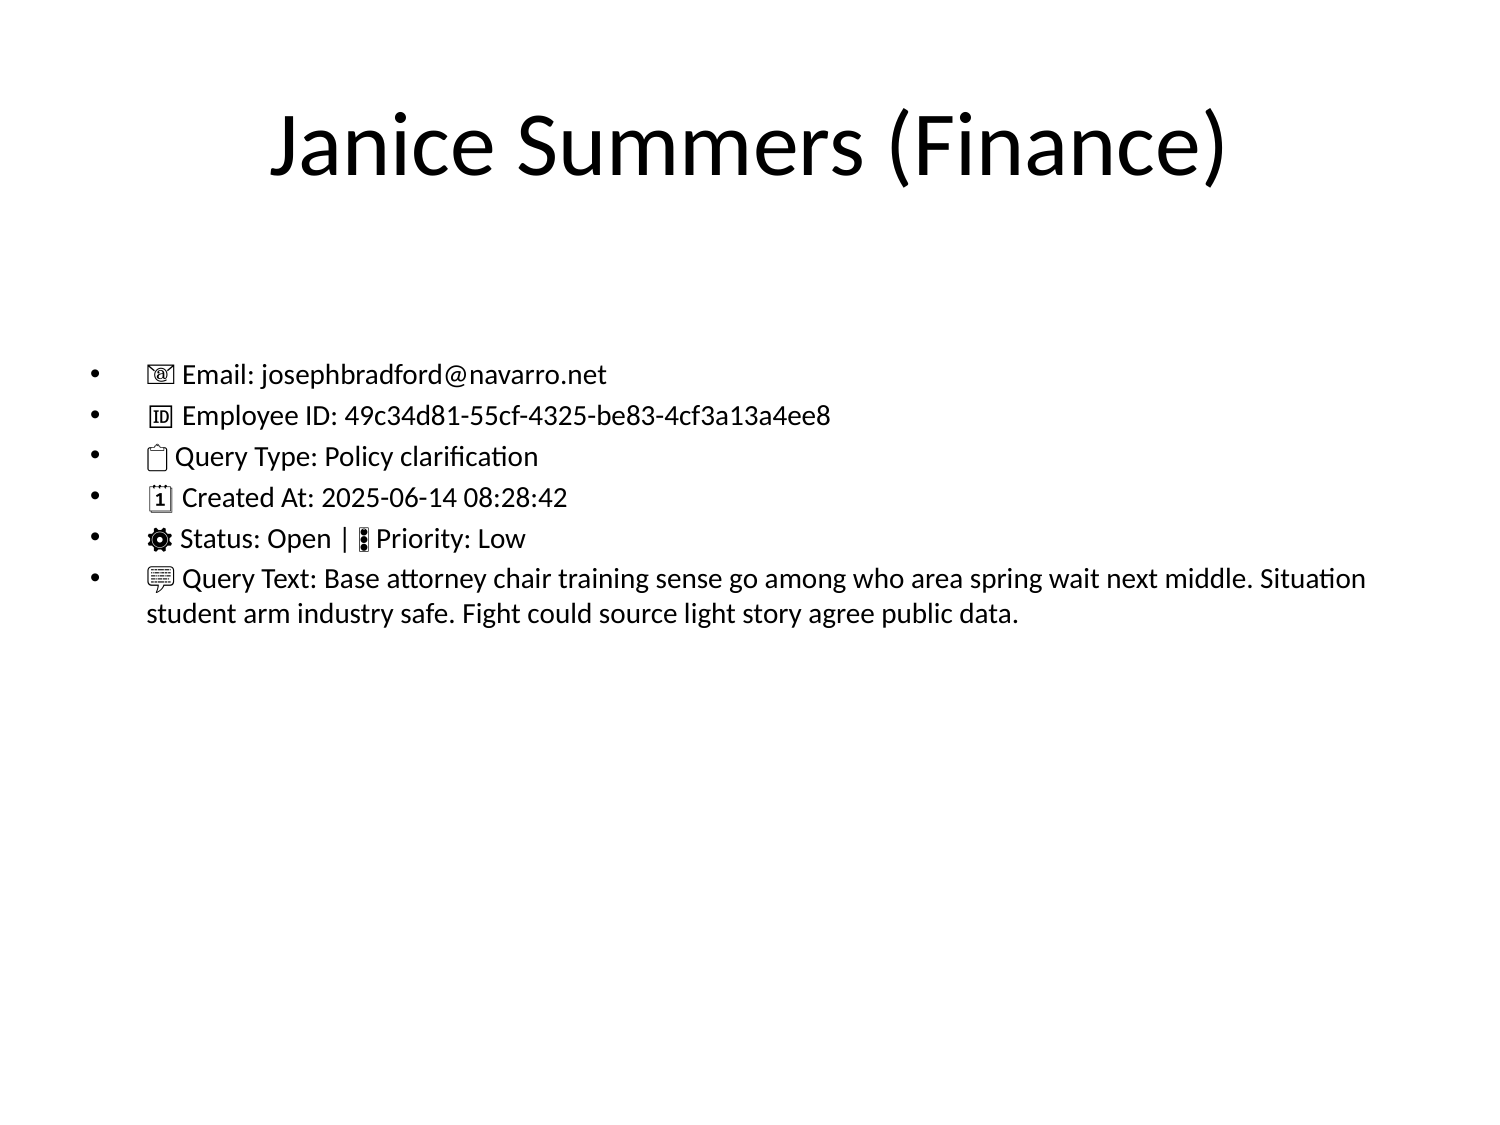

# Janice Summers (Finance)

📧 Email: josephbradford@navarro.net
🆔 Employee ID: 49c34d81-55cf-4325-be83-4cf3a13a4ee8
📋 Query Type: Policy clarification
🗓 Created At: 2025-06-14 08:28:42
⚙ Status: Open | 🚦 Priority: Low
💬 Query Text: Base attorney chair training sense go among who area spring wait next middle. Situation student arm industry safe. Fight could source light story agree public data.